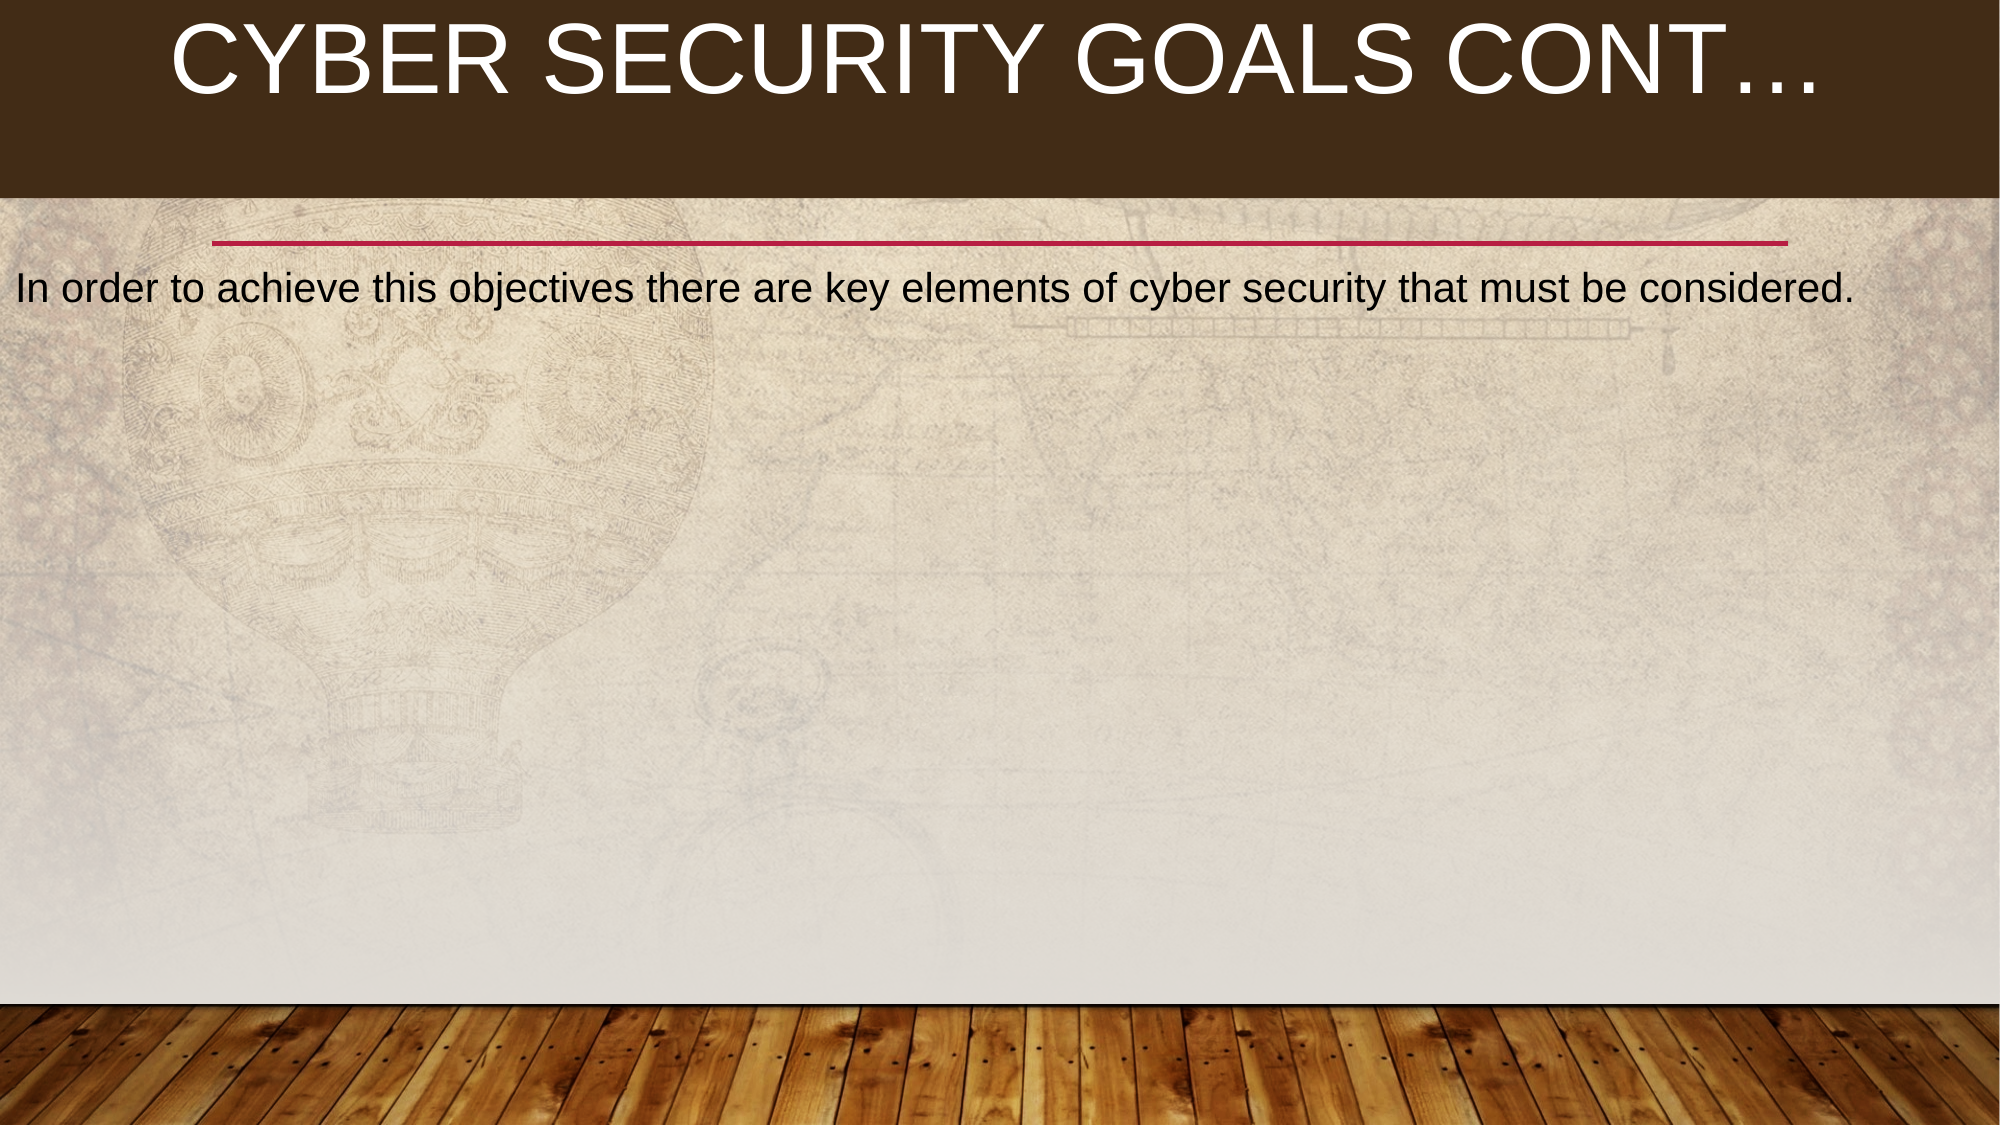

45
# CYBER SECURITY GOALS CONT…
In order to achieve this objectives there are key elements of cyber security that must be considered.